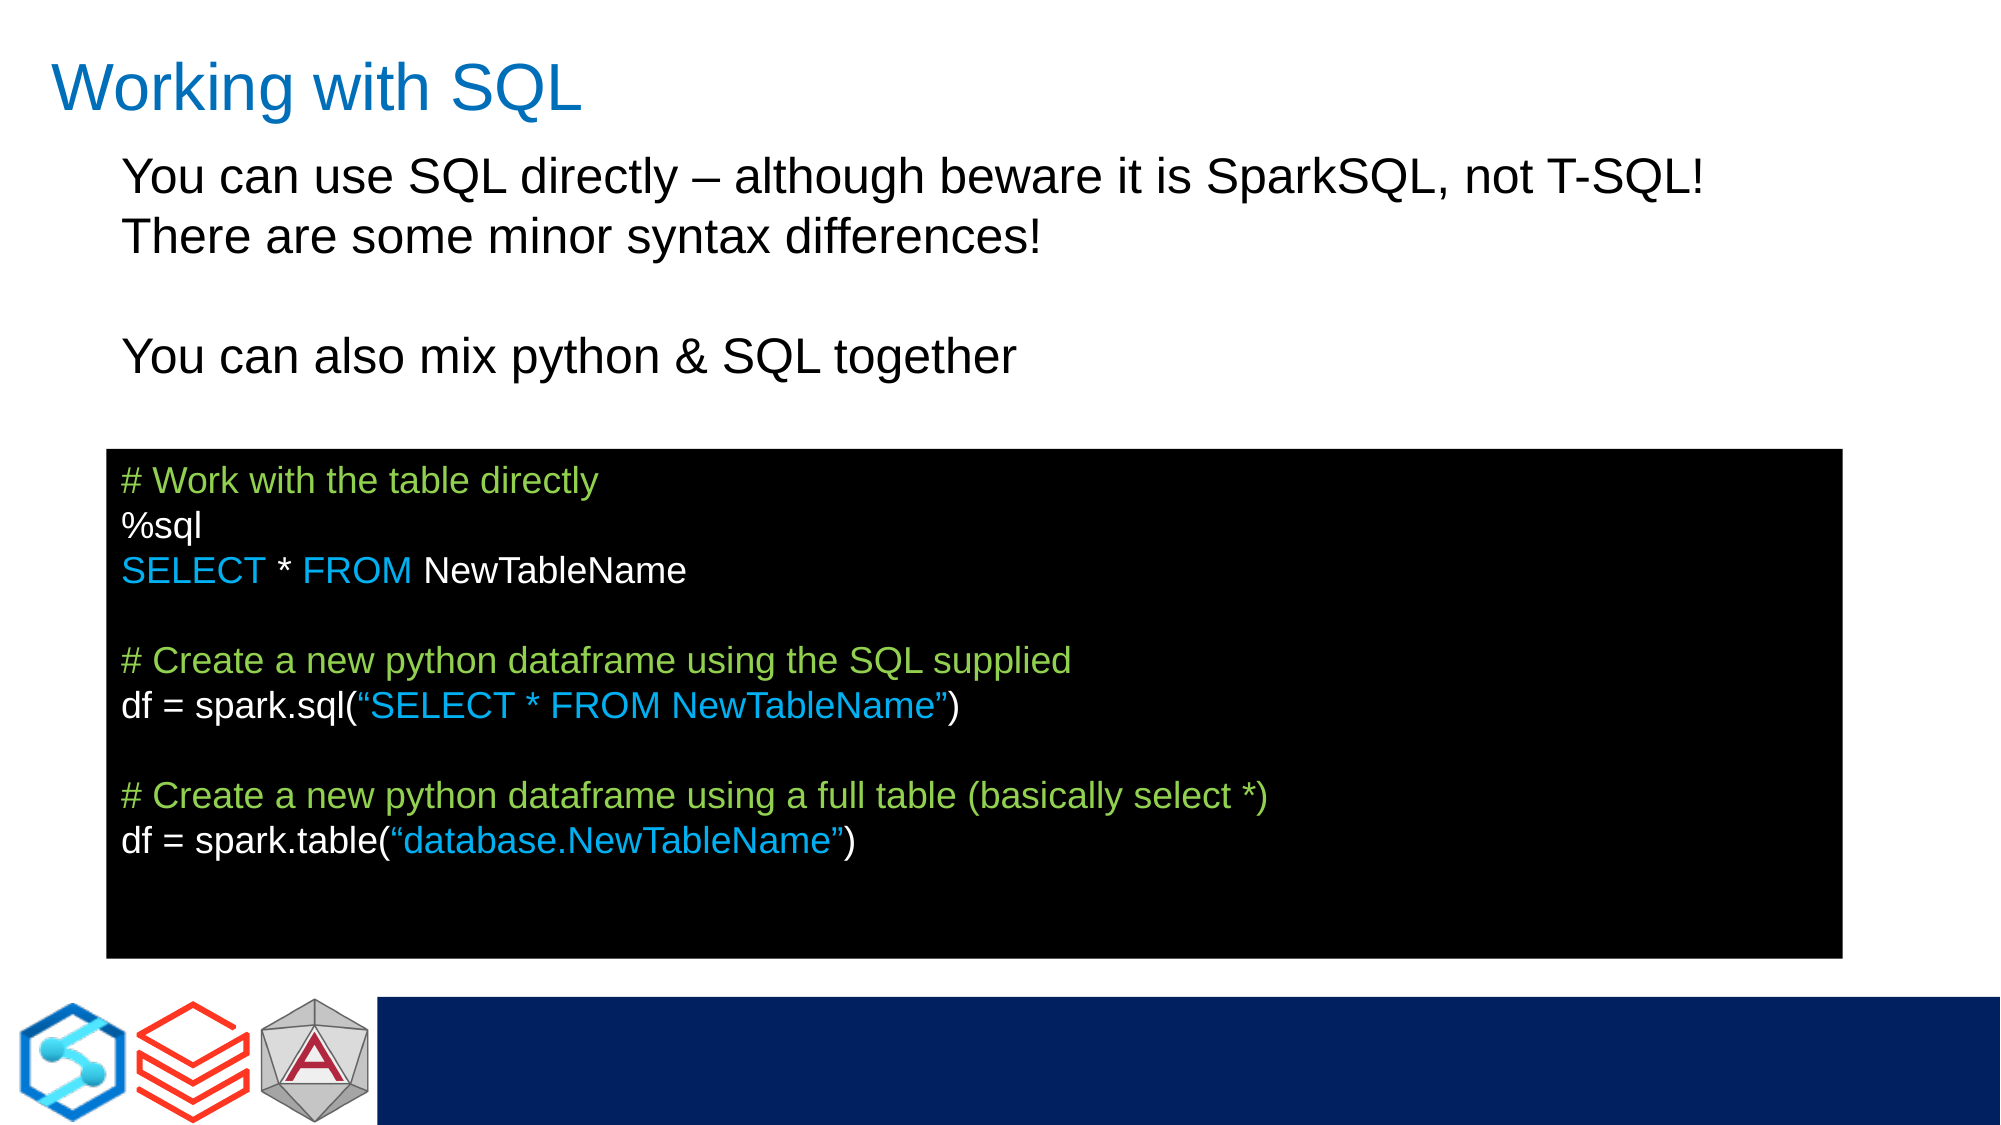

# Working with SQL
You can use SQL directly – although beware it is SparkSQL, not T-SQL! There are some minor syntax differences!

You can also mix python & SQL together
# Work with the table directly
%sql
SELECT * FROM NewTableName

# Create a new python dataframe using the SQL supplied
df = spark.sql(“SELECT * FROM NewTableName”)

# Create a new python dataframe using a full table (basically select *)
df = spark.table(“database.NewTableName”)